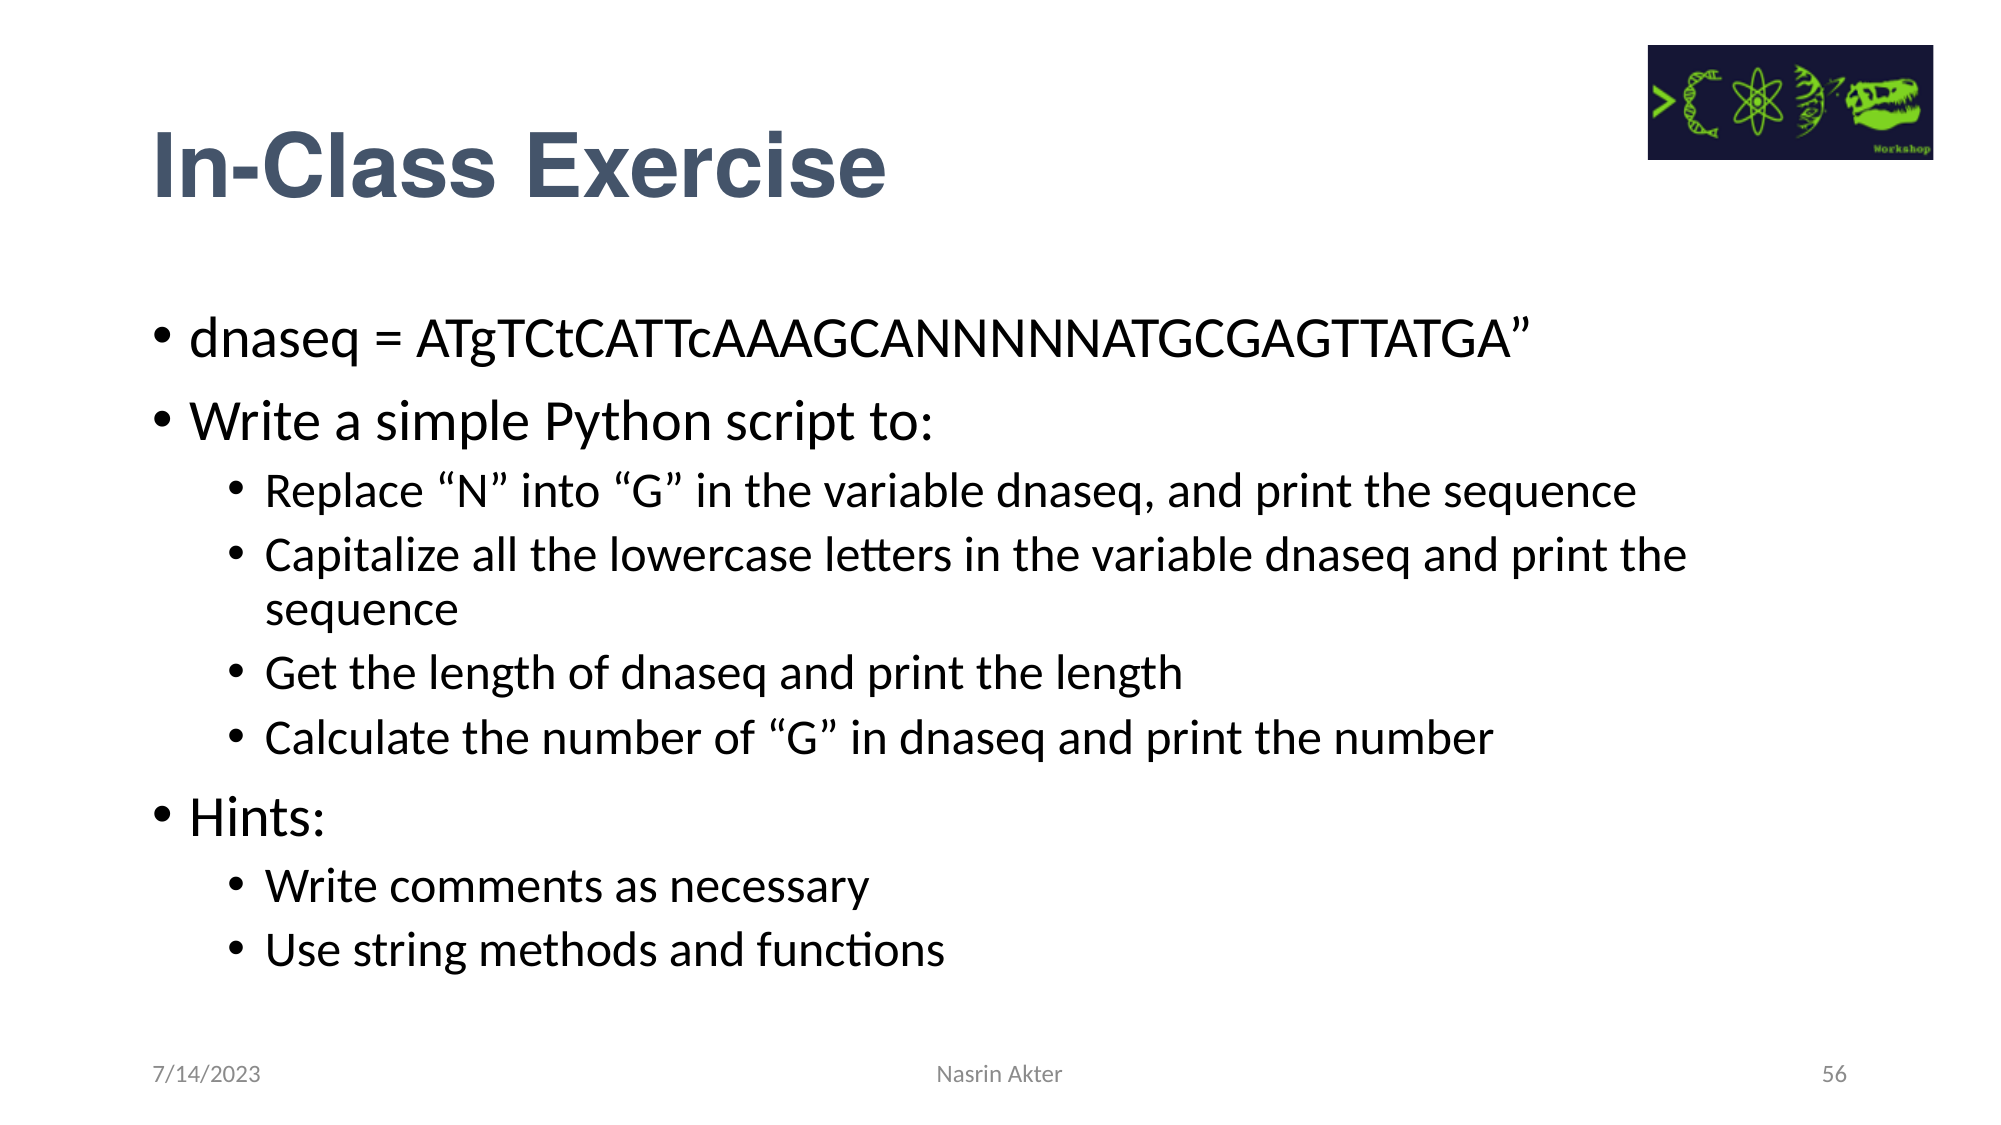

In-Class Exercise
dnaseq = ATgTCtCATTcAAAGCANNNNNATGCGAGTTATGA”
Write a simple Python script to:
Replace “N” into “G” in the variable dnaseq, and print the sequence
Capitalize all the lowercase letters in the variable dnaseq and print the sequence
Get the length of dnaseq and print the length
Calculate the number of “G” in dnaseq and print the number
Hints:
Write comments as necessary
Use string methods and functions
7/14/2023
Nasrin Akter
56